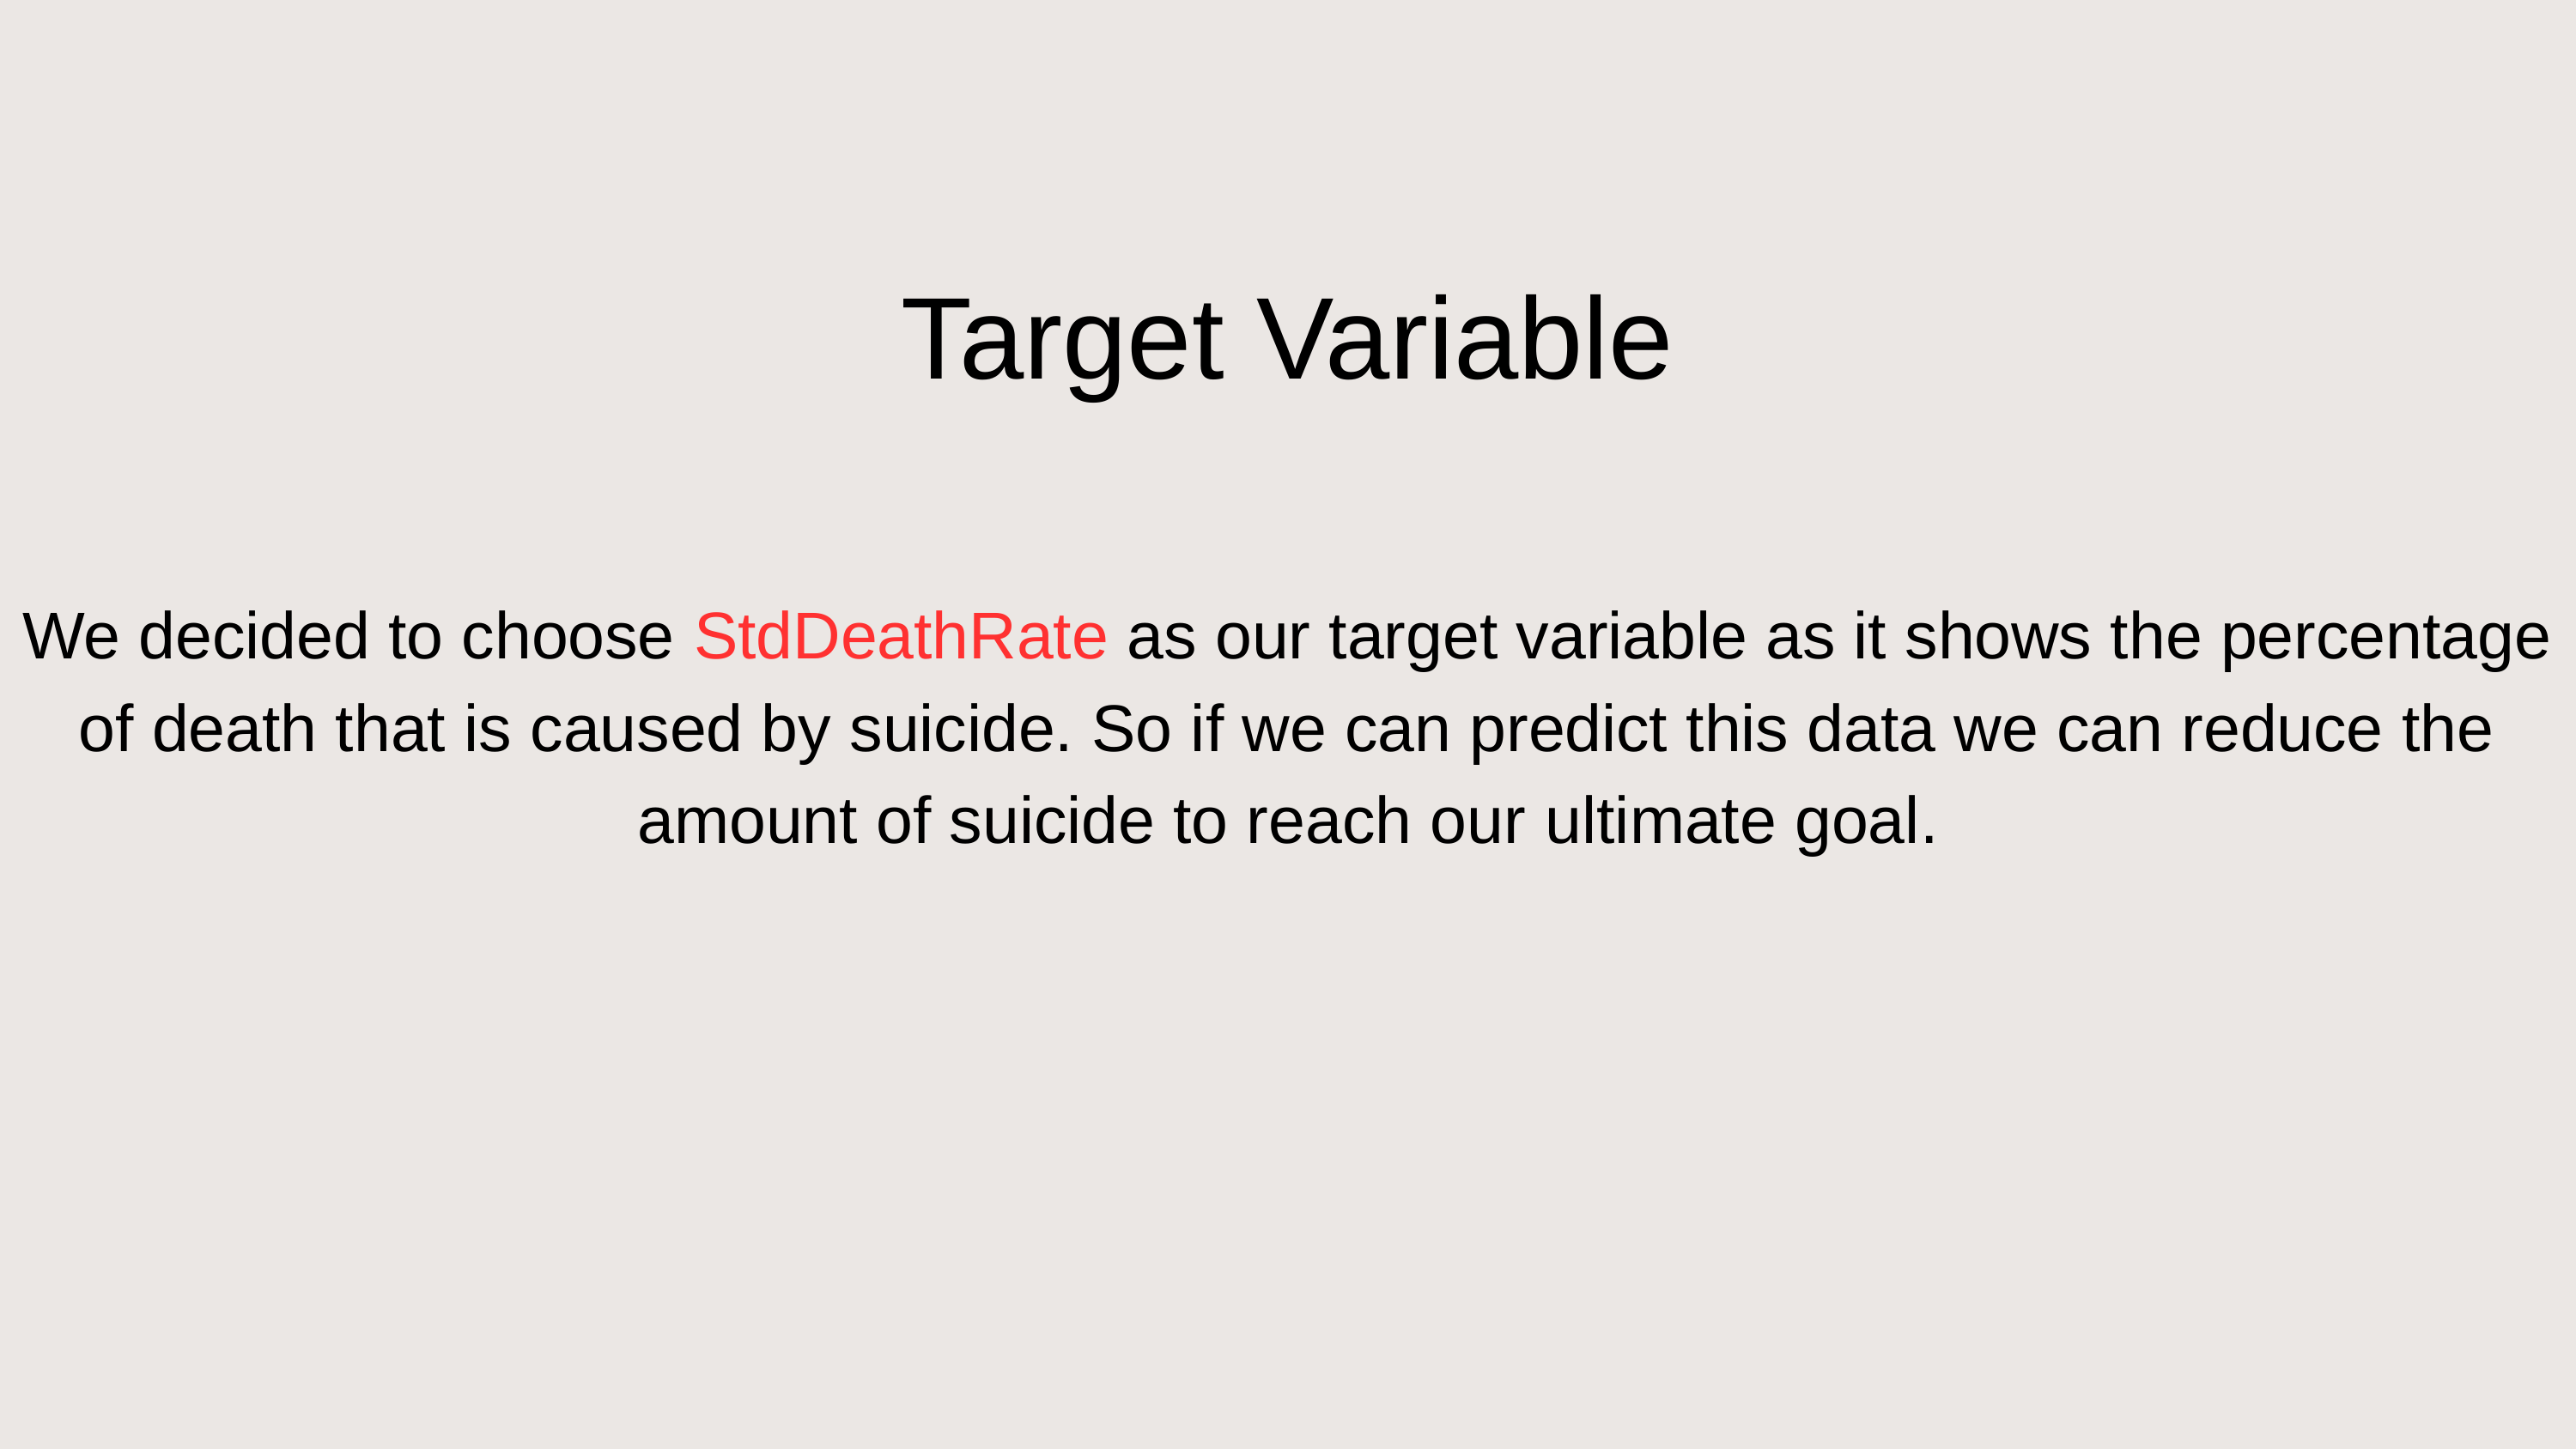

Target Variable
We decided to choose StdDeathRate as our target variable as it shows the percentage of death that is caused by suicide. So if we can predict this data we can reduce the amount of suicide to reach our ultimate goal.